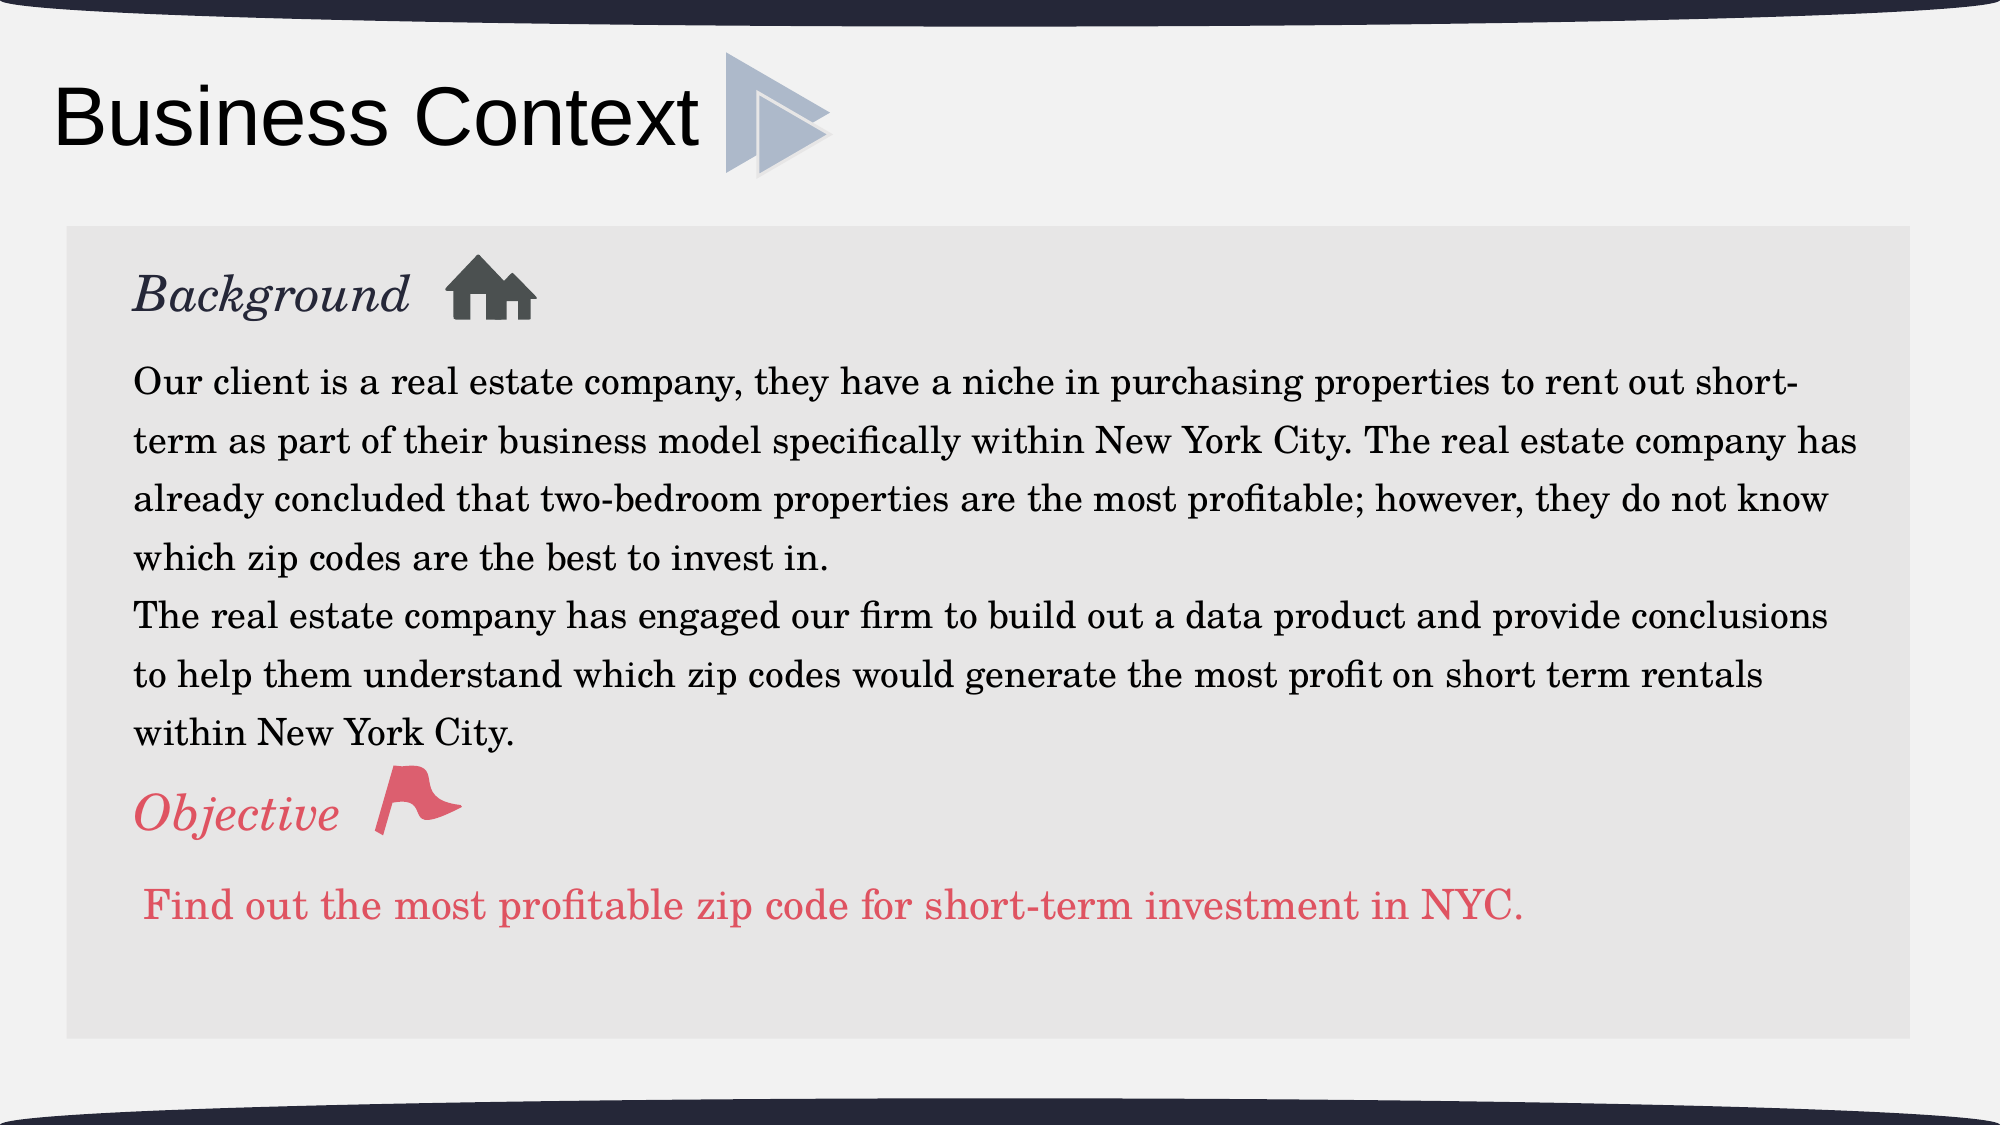

# Business Context

 Background
Our client is a real estate company, they have a niche in purchasing properties to rent out short-term as part of their business model specifically within New York City. The real estate company has already concluded that two-bedroom properties are the most profitable; however, they do not know which zip codes are the best to invest in.
The real estate company has engaged our firm to build out a data product and provide conclusions to help them understand which zip codes would generate the most profit on short term rentals within New York City.

Objective
Find out the most profitable zip code for short-term investment in NYC.